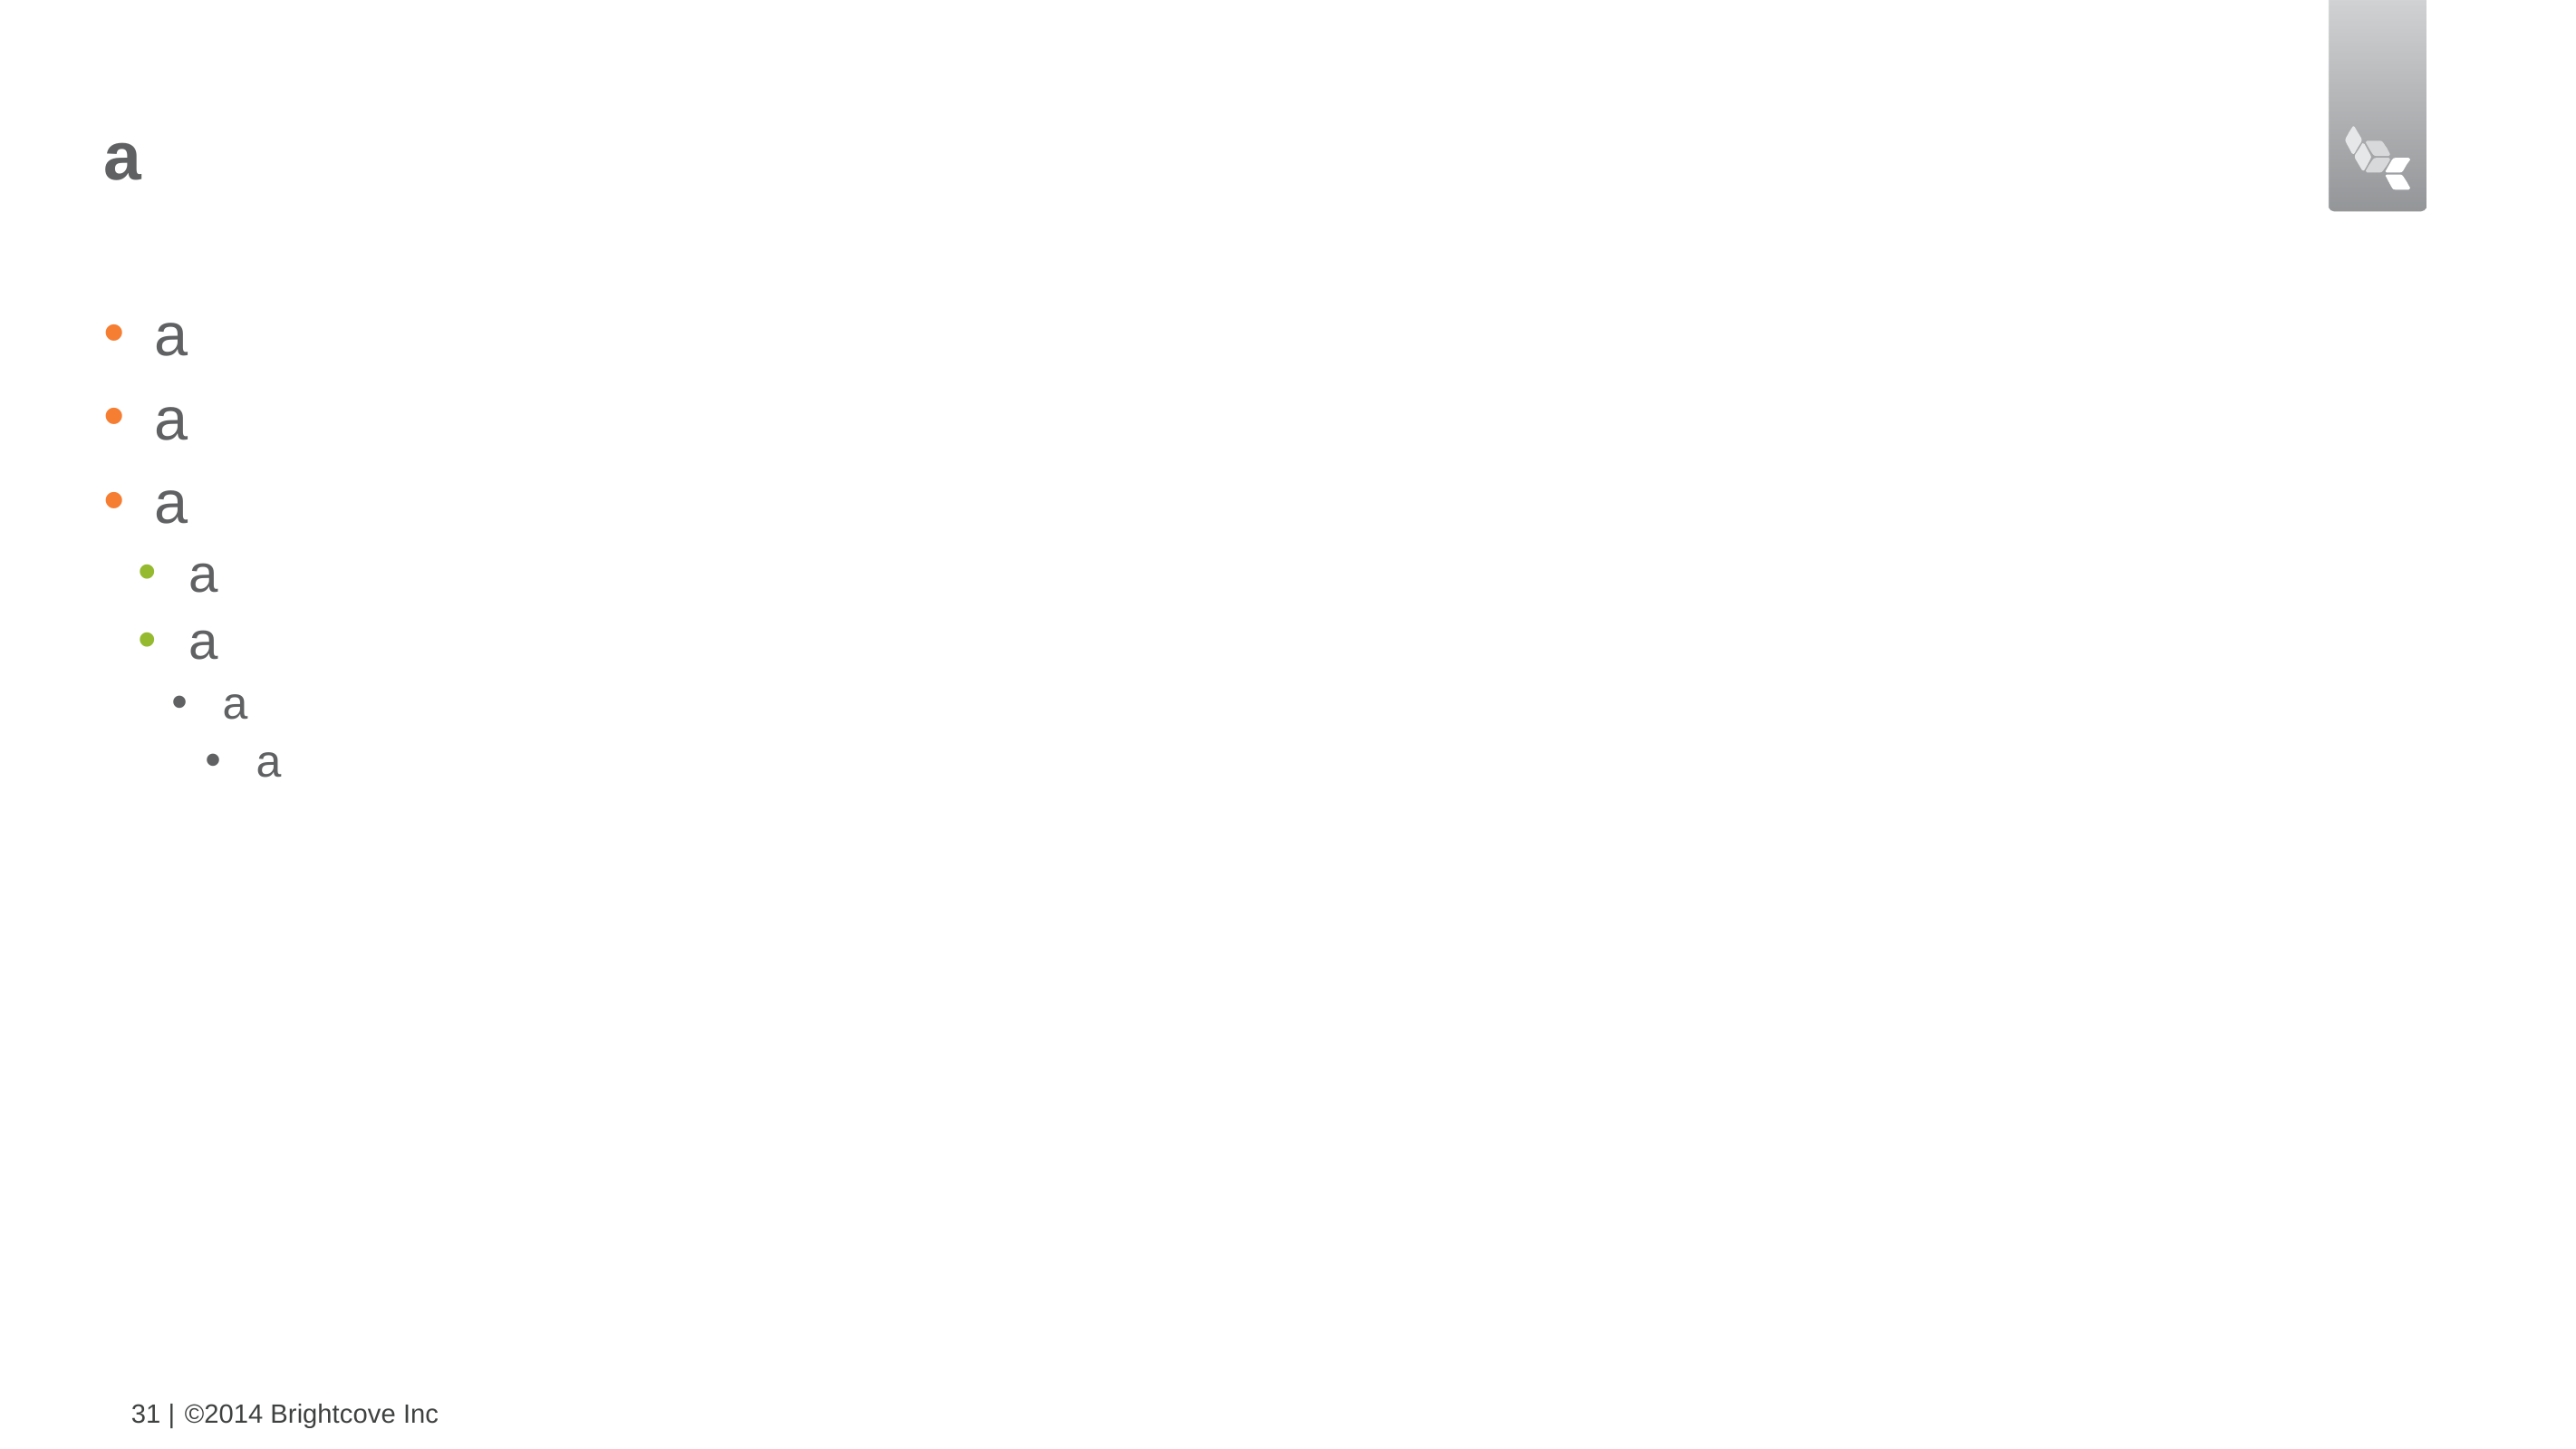

# a
a
a
a
a
a
a
a
31 |
©2014 Brightcove Inc